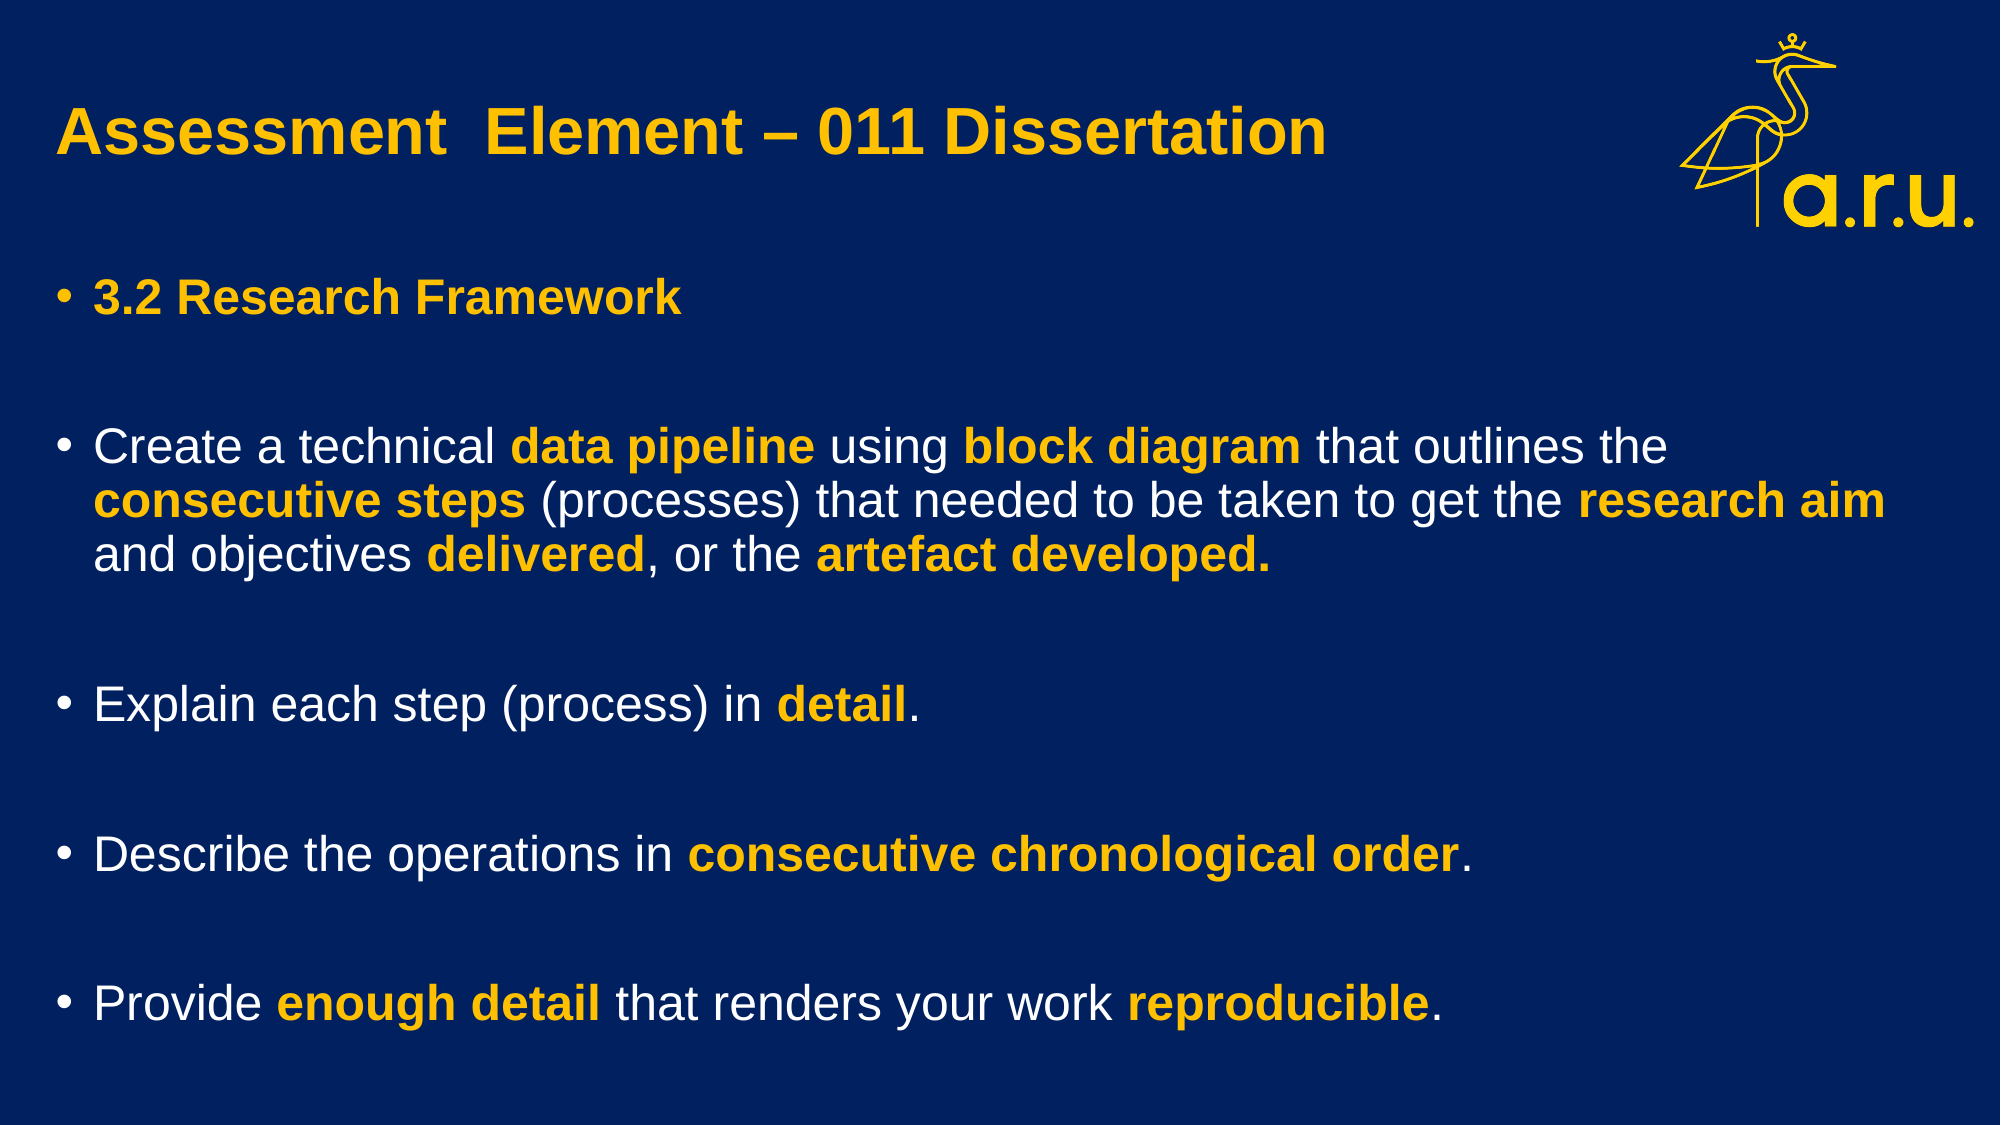

# Assessment  Element – 011 Dissertation
3.2 Research Framework

Create a technical data pipeline using block diagram that outlines the consecutive steps (processes) that needed to be taken to get the research aim and objectives delivered, or the artefact developed.

Explain each step (process) in detail.

Describe the operations in consecutive chronological order.

Provide enough detail that renders your work reproducible.